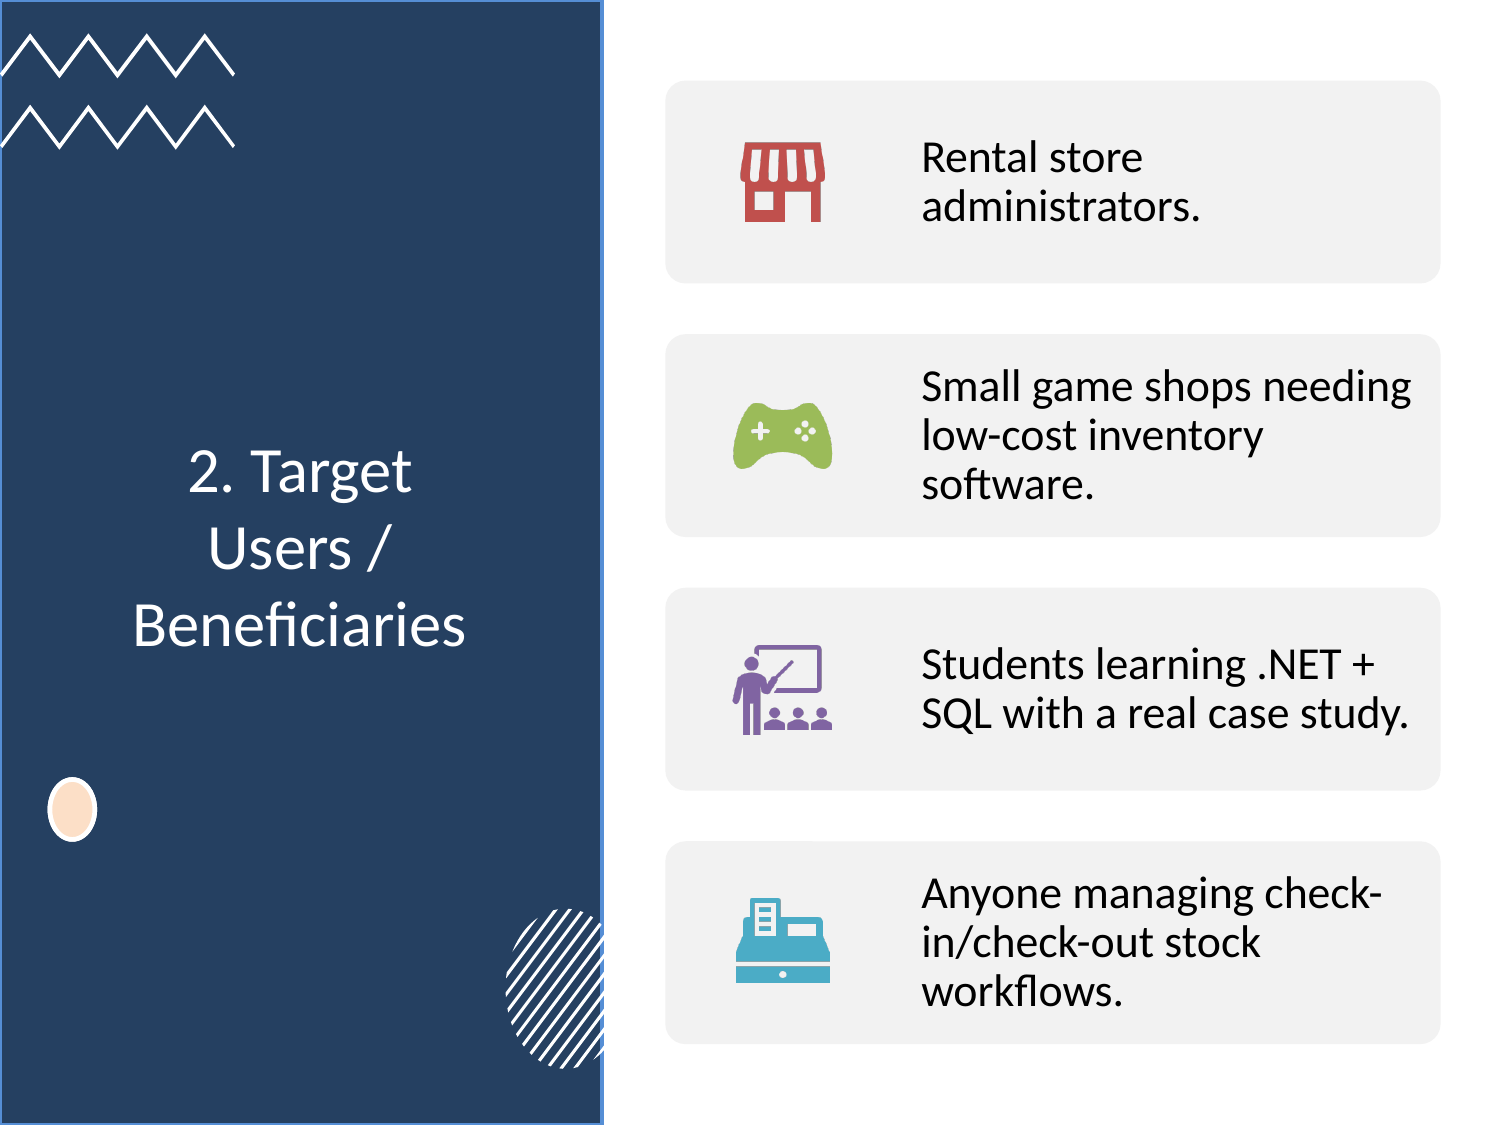

Rental store administrators.
Small game shops needing low-cost inventory software.
Students learning .NET + SQL with a real case study.
Anyone managing check-in/check-out stock workflows.
# 2. Target Users / Beneficiaries